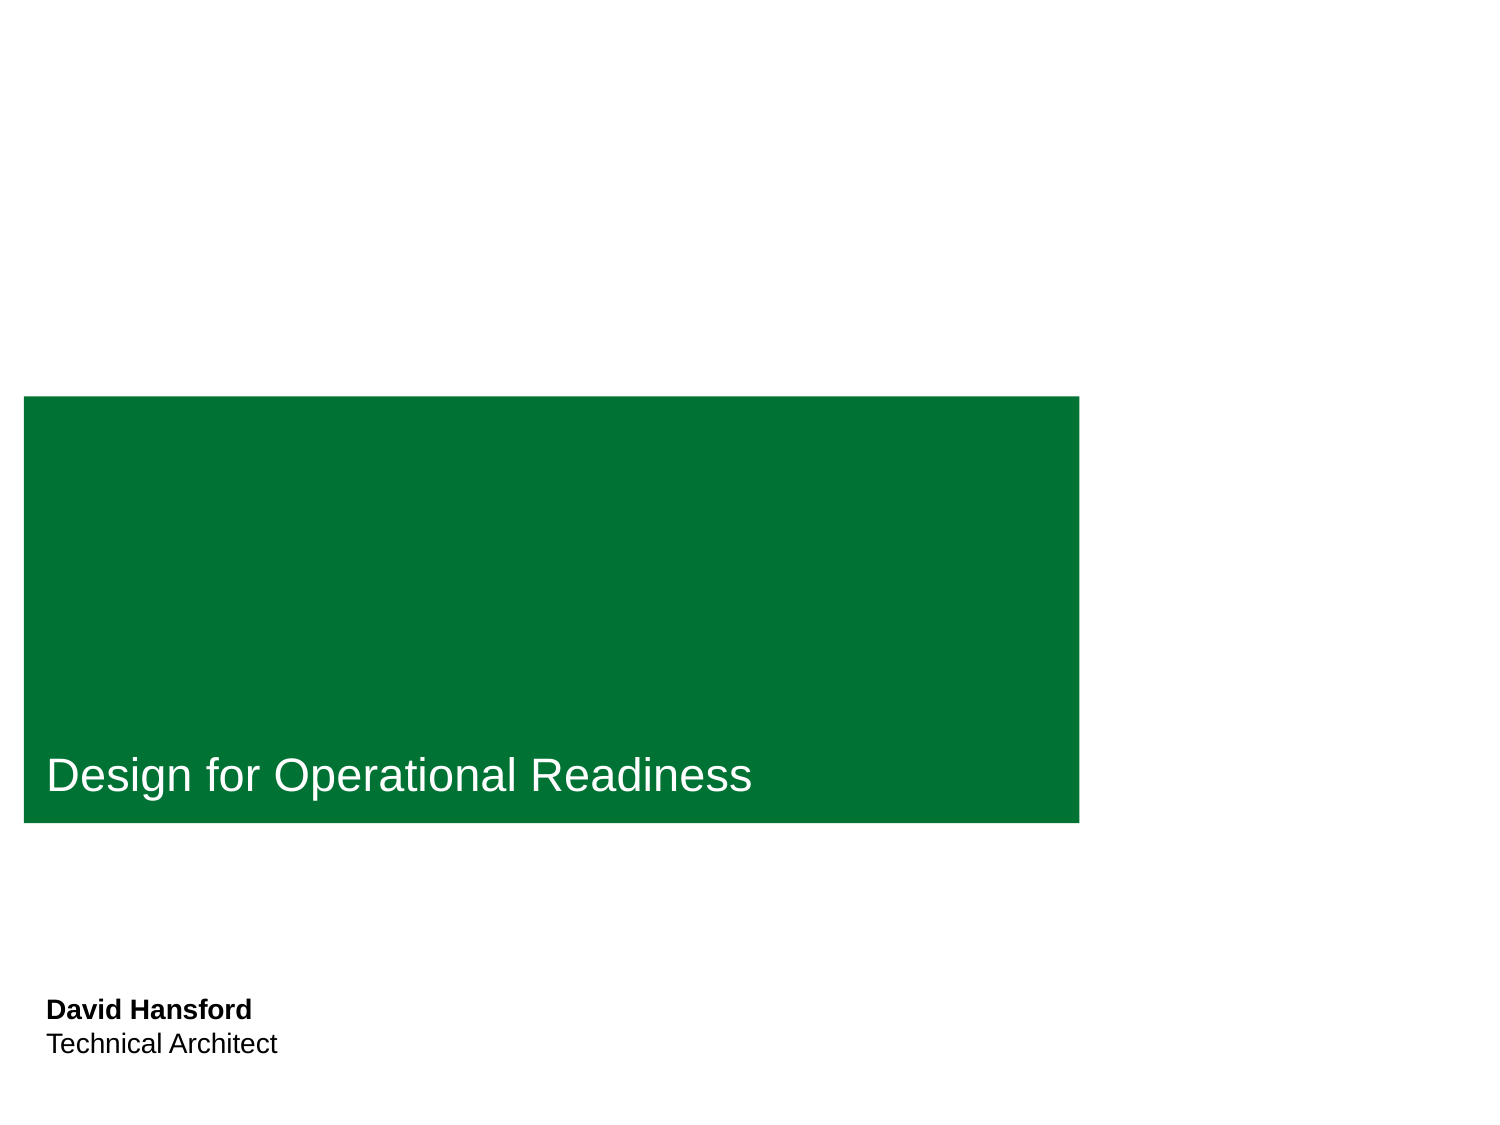

# Design for Operational Readiness
David Hansford
Technical Architect